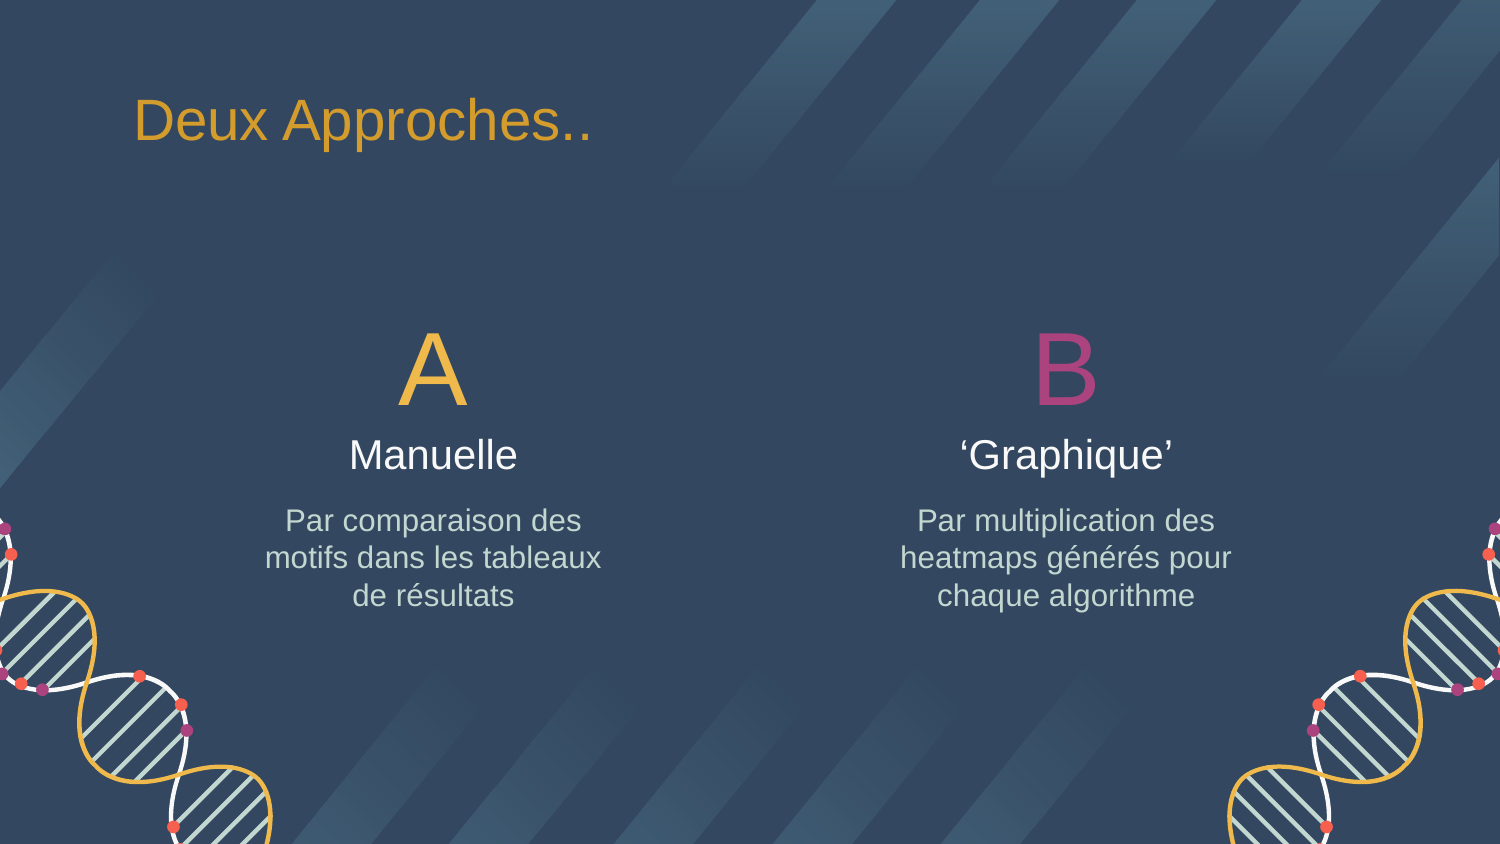

Deux Approches..
# A
B
‘Graphique’
Manuelle
Par multiplication des heatmaps générés pour chaque algorithme
Par comparaison des motifs dans les tableaux de résultats